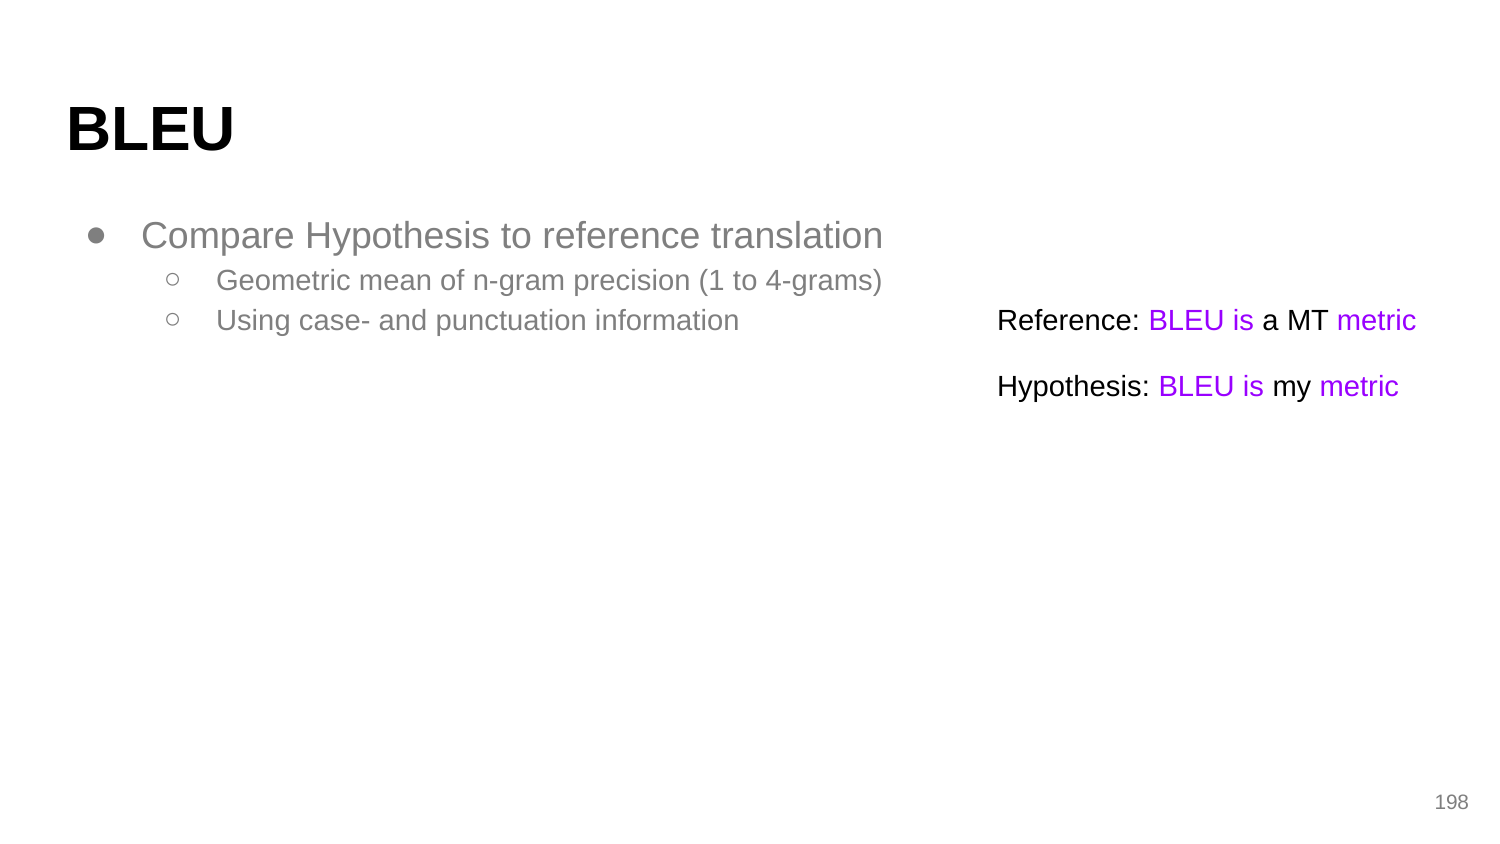

# BLEU
Compare Hypothesis to reference translation
Geometric mean of n-gram precision (1 to 4-grams)
Using case- and punctuation information

Reference: BLEU is a MT metric
Hypothesis: BLEU is my metric
198